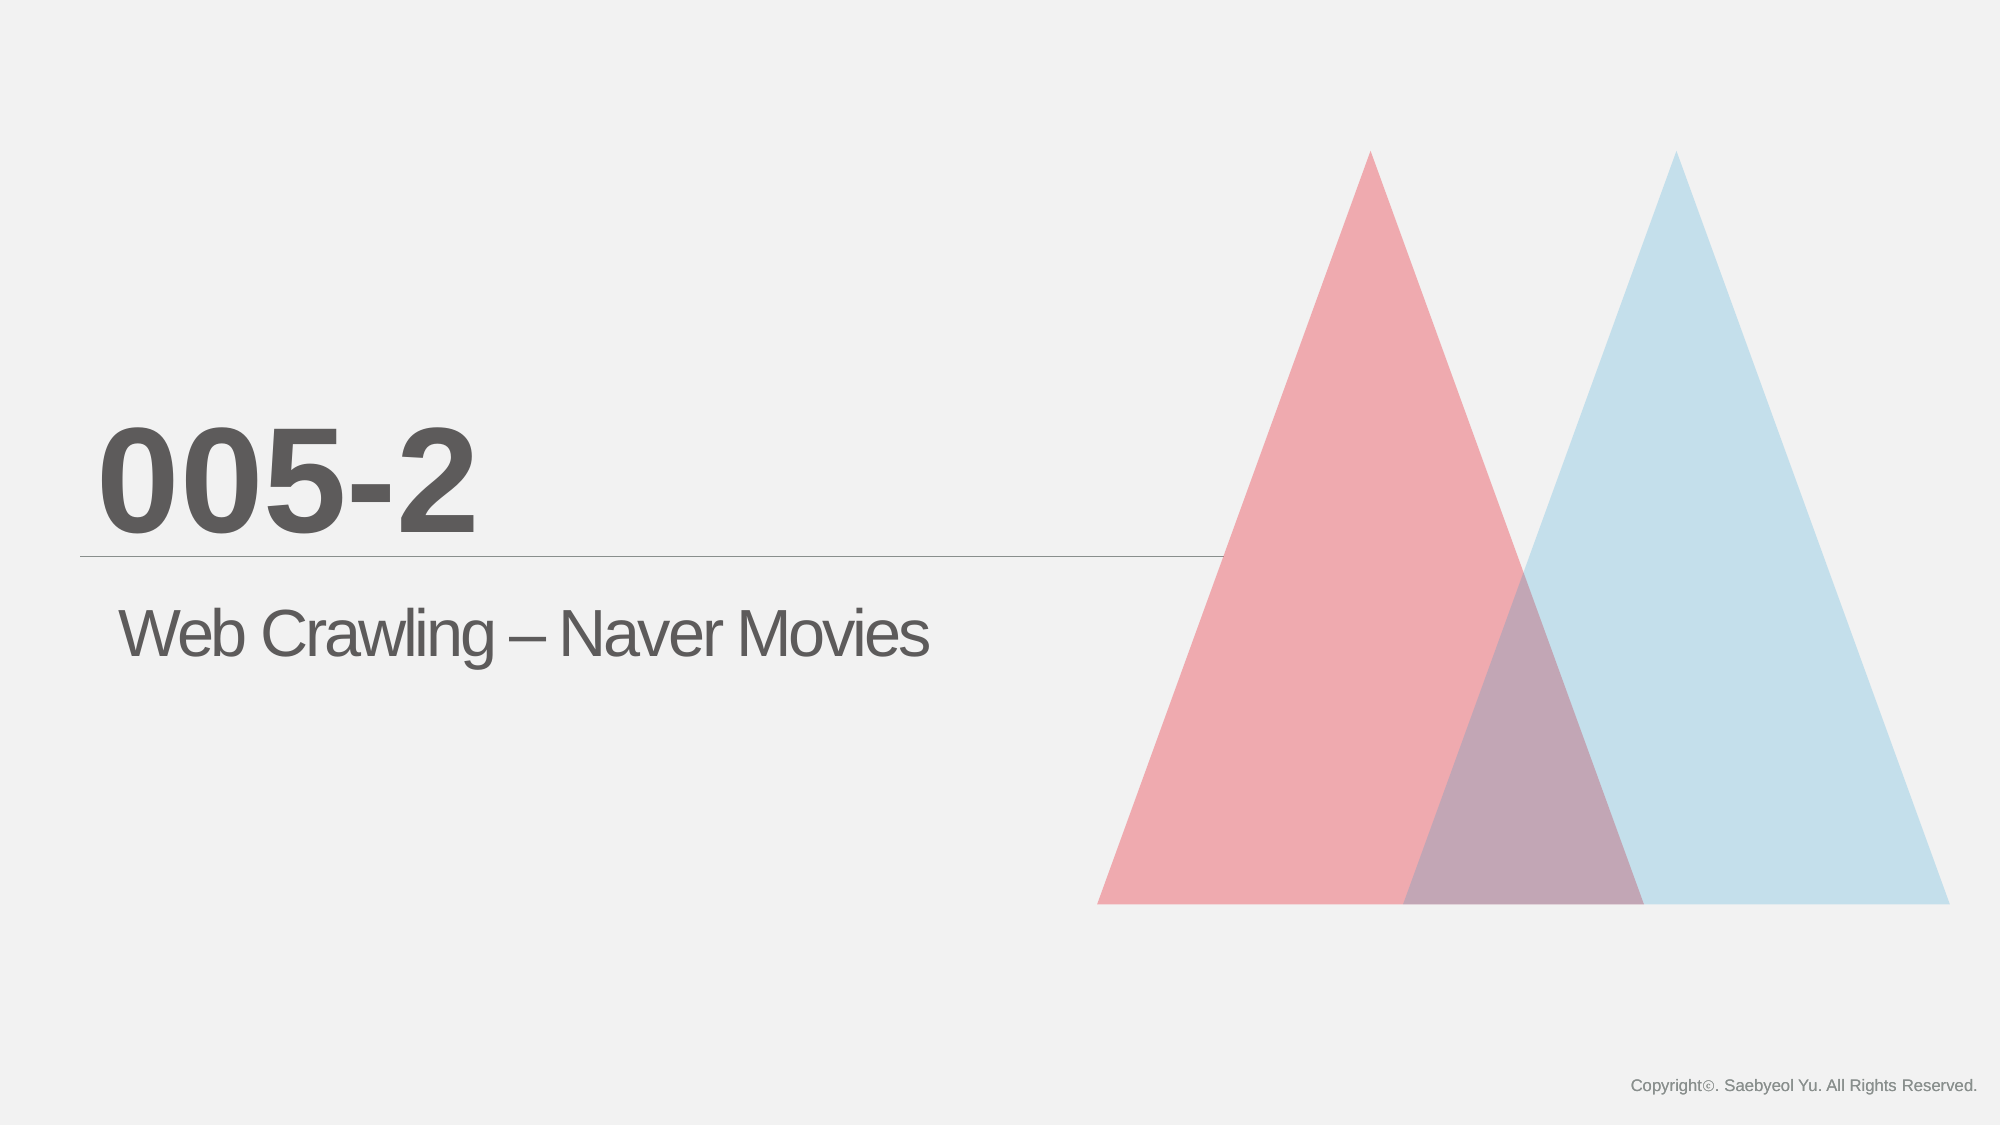

005-2
Web Crawling – Naver Movies
Copyrightⓒ. Saebyeol Yu. All Rights Reserved.